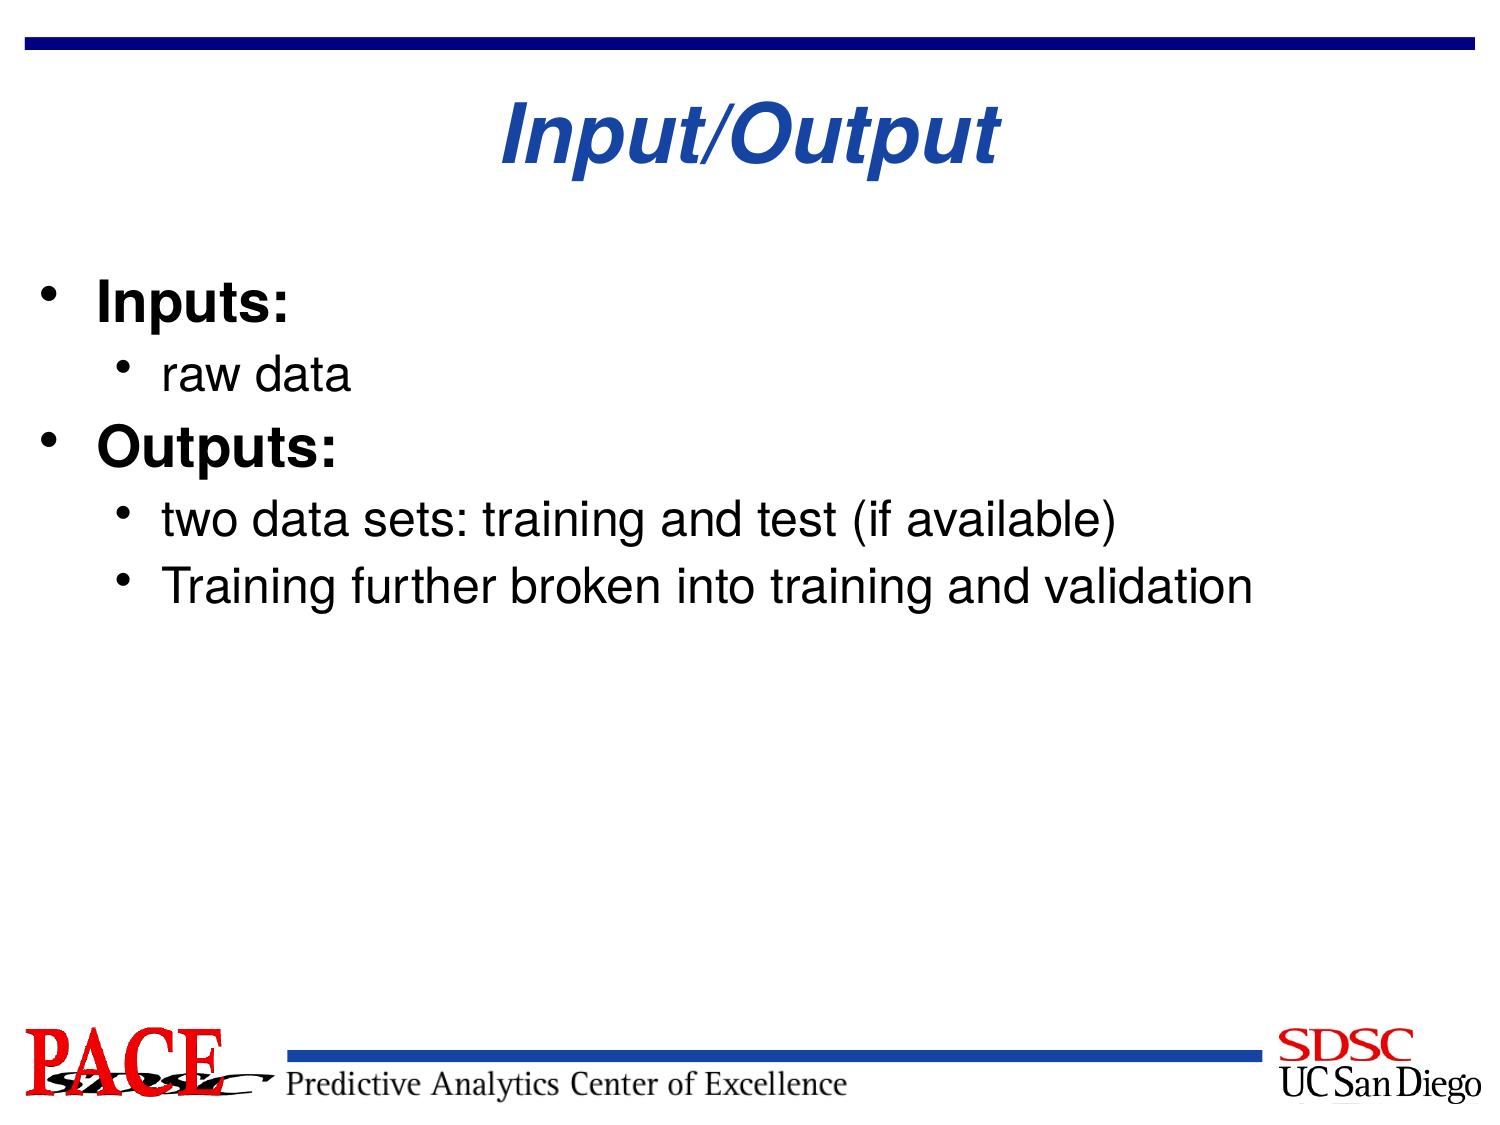

# Input/Output
Inputs:
raw data
Outputs:
two data sets: training and test (if available)
Training further broken into training and validation